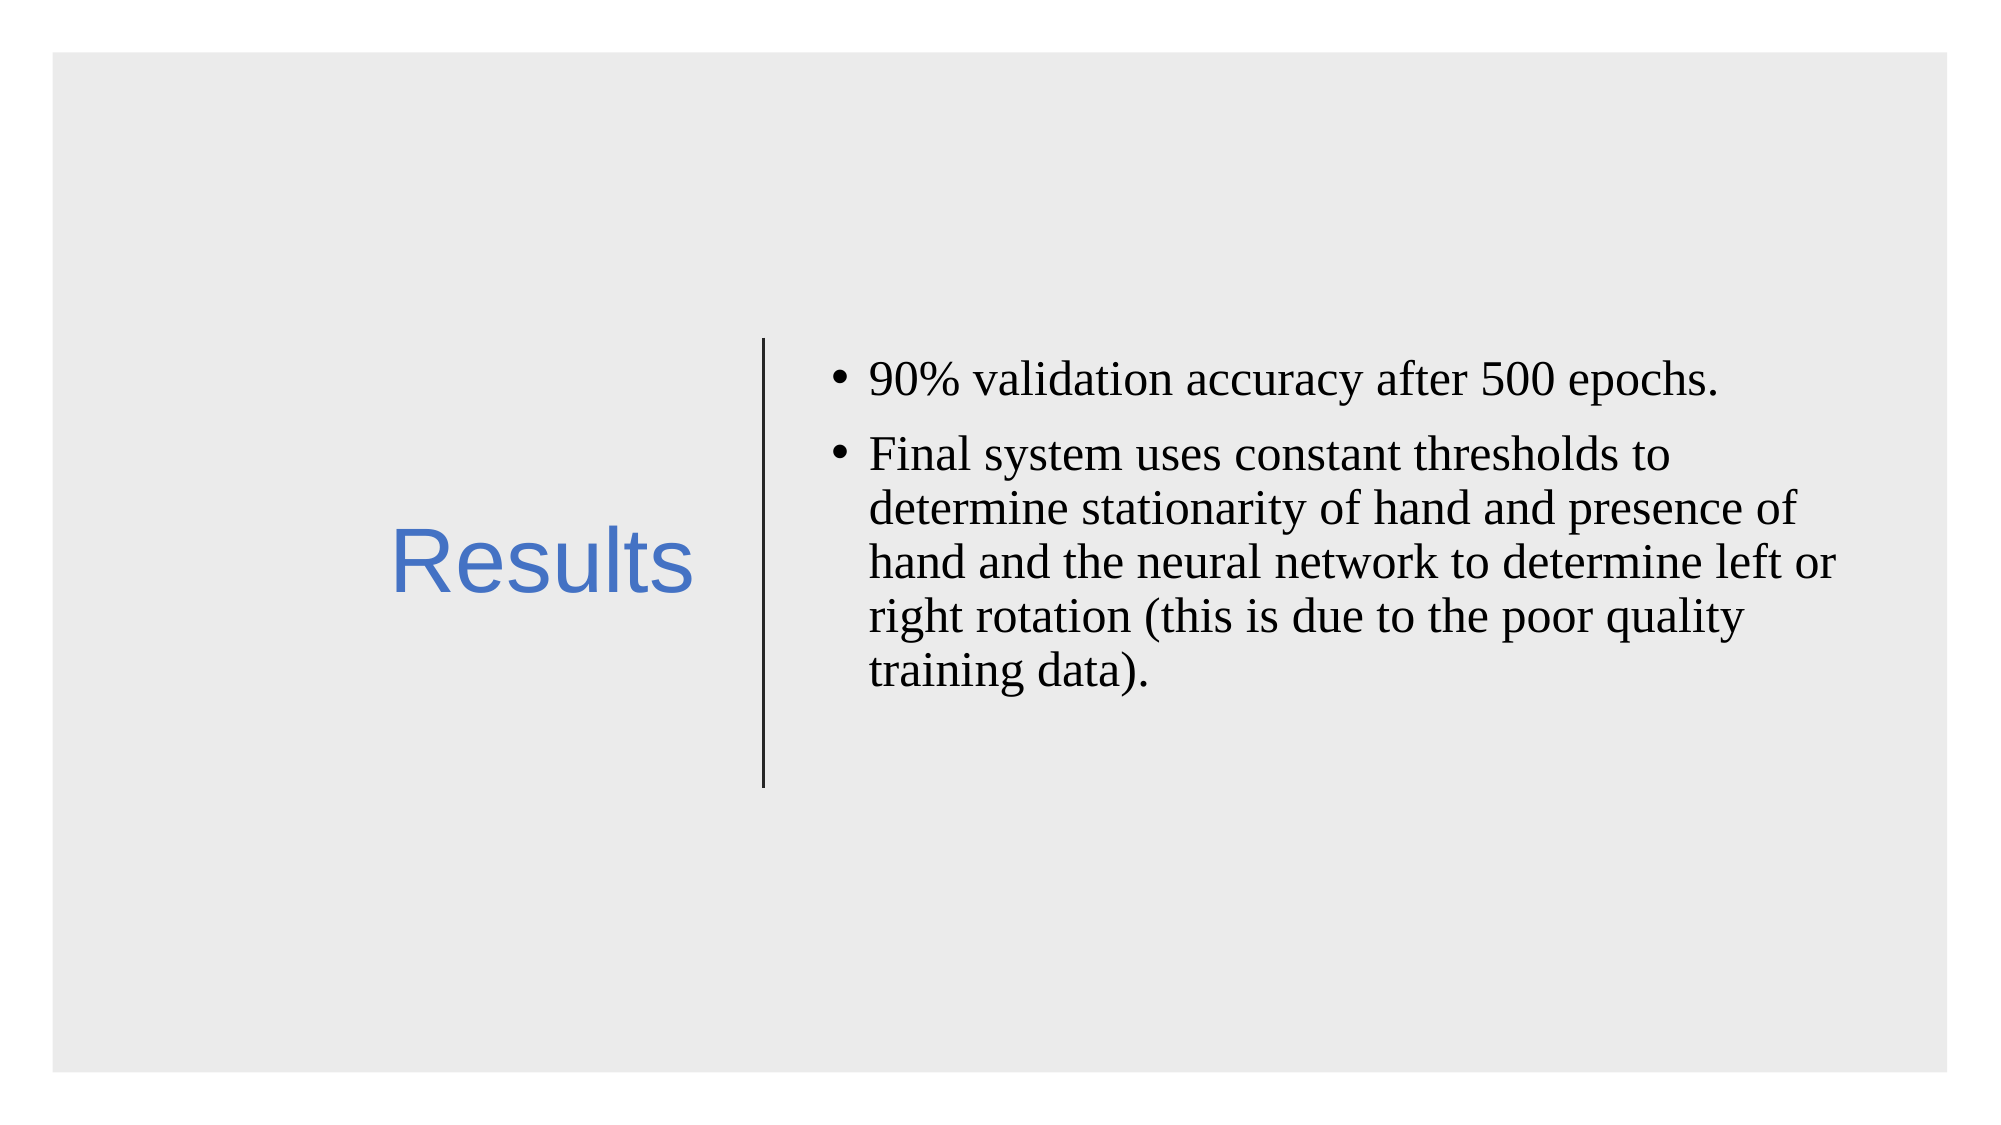

# Results
90% validation accuracy after 500 epochs.
Final system uses constant thresholds to determine stationarity of hand and presence of hand and the neural network to determine left or right rotation (this is due to the poor quality training data).